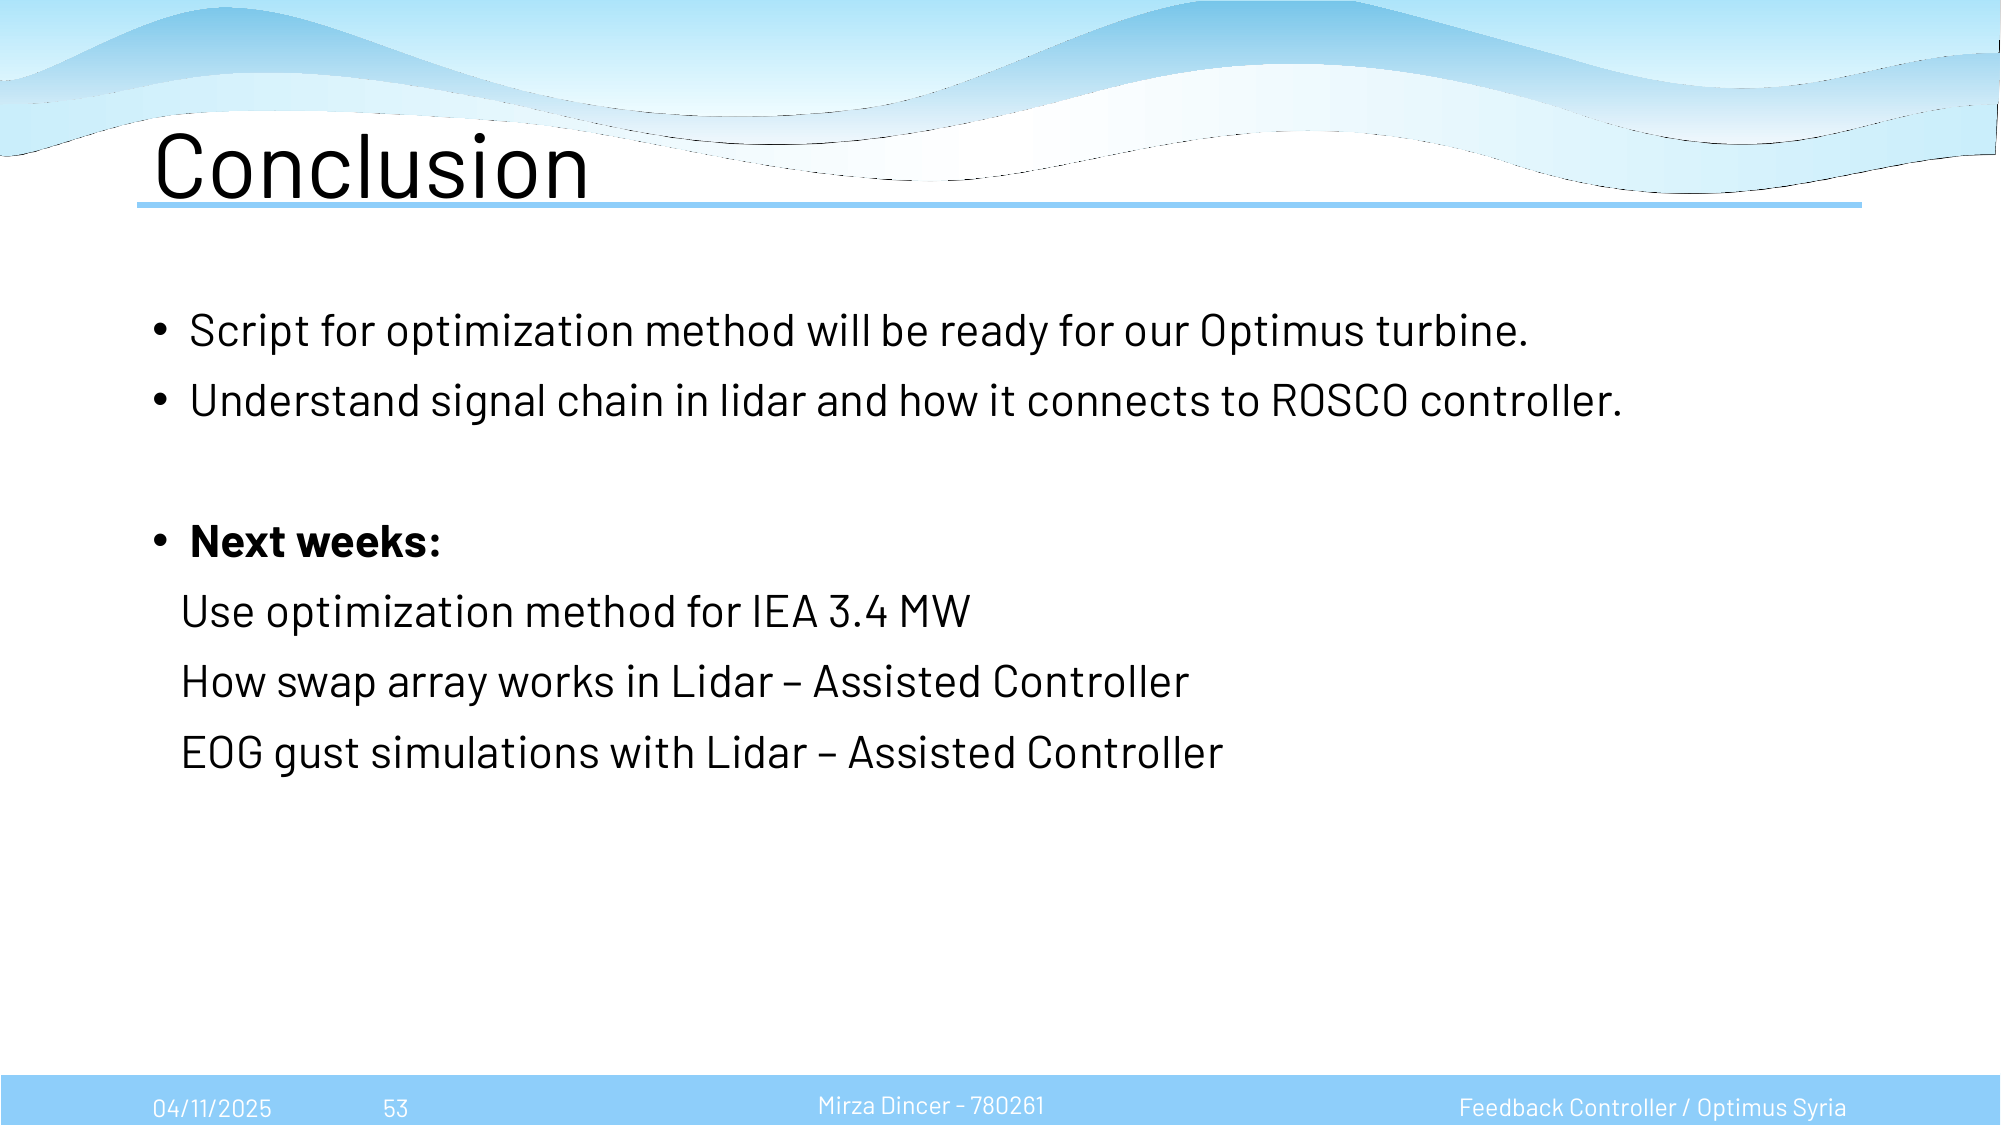

# Conclusion
Script for optimization method will be ready for our Optimus turbine.
Understand signal chain in lidar and how it connects to ROSCO controller.

Next weeks:
   Use optimization method for IEA 3.4 MW
   How swap array works in Lidar – Assisted Controller
   EOG gust simulations with Lidar – Assisted Controller
Mirza Dincer - 780261
Feedback Controller / Optimus Syria
04/11/2025
53